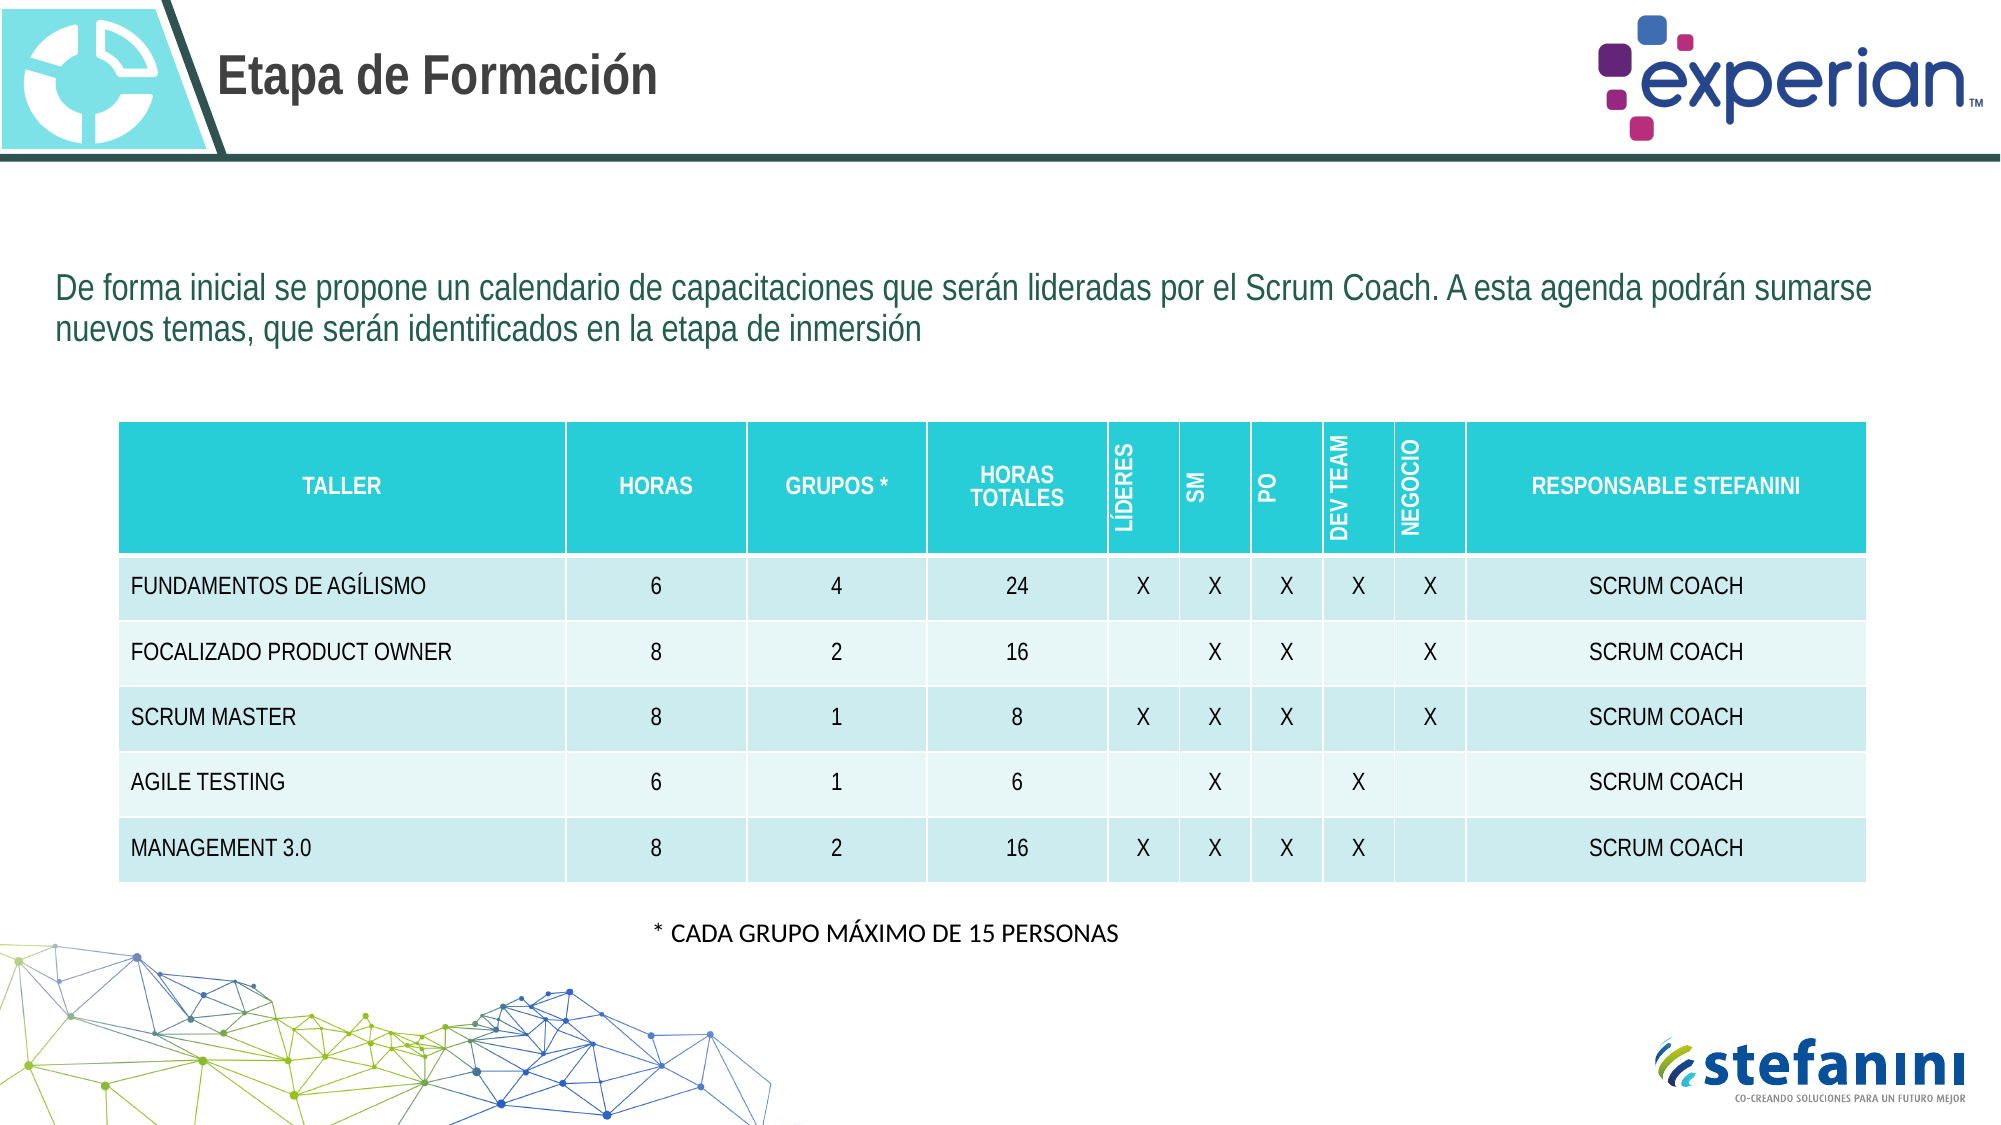

# Etapa de Formación
De forma inicial se propone un calendario de capacitaciones que serán lideradas por el Scrum Coach. A esta agenda podrán sumarse nuevos temas, que serán identificados en la etapa de inmersión
| TALLER | HORAS | GRUPOS \* | HORAS TOTALES | LÍDERES | SM | PO | DEV TEAM | NEGOCIO | RESPONSABLE STEFANINI |
| --- | --- | --- | --- | --- | --- | --- | --- | --- | --- |
| FUNDAMENTOS DE AGÍLISMO | 6 | 4 | 24 | X | X | X | X | X | SCRUM COACH |
| FOCALIZADO PRODUCT OWNER | 8 | 2 | 16 |  | X | X |  | X | SCRUM COACH |
| SCRUM MASTER | 8 | 1 | 8 | X | X | X |  | X | SCRUM COACH |
| AGILE TESTING | 6 | 1 | 6 |  | X |  | X |  | SCRUM COACH |
| MANAGEMENT 3.0 | 8 | 2 | 16 | X | X | X | X |  | SCRUM COACH |
* CADA GRUPO MÁXIMO DE 15 PERSONAS